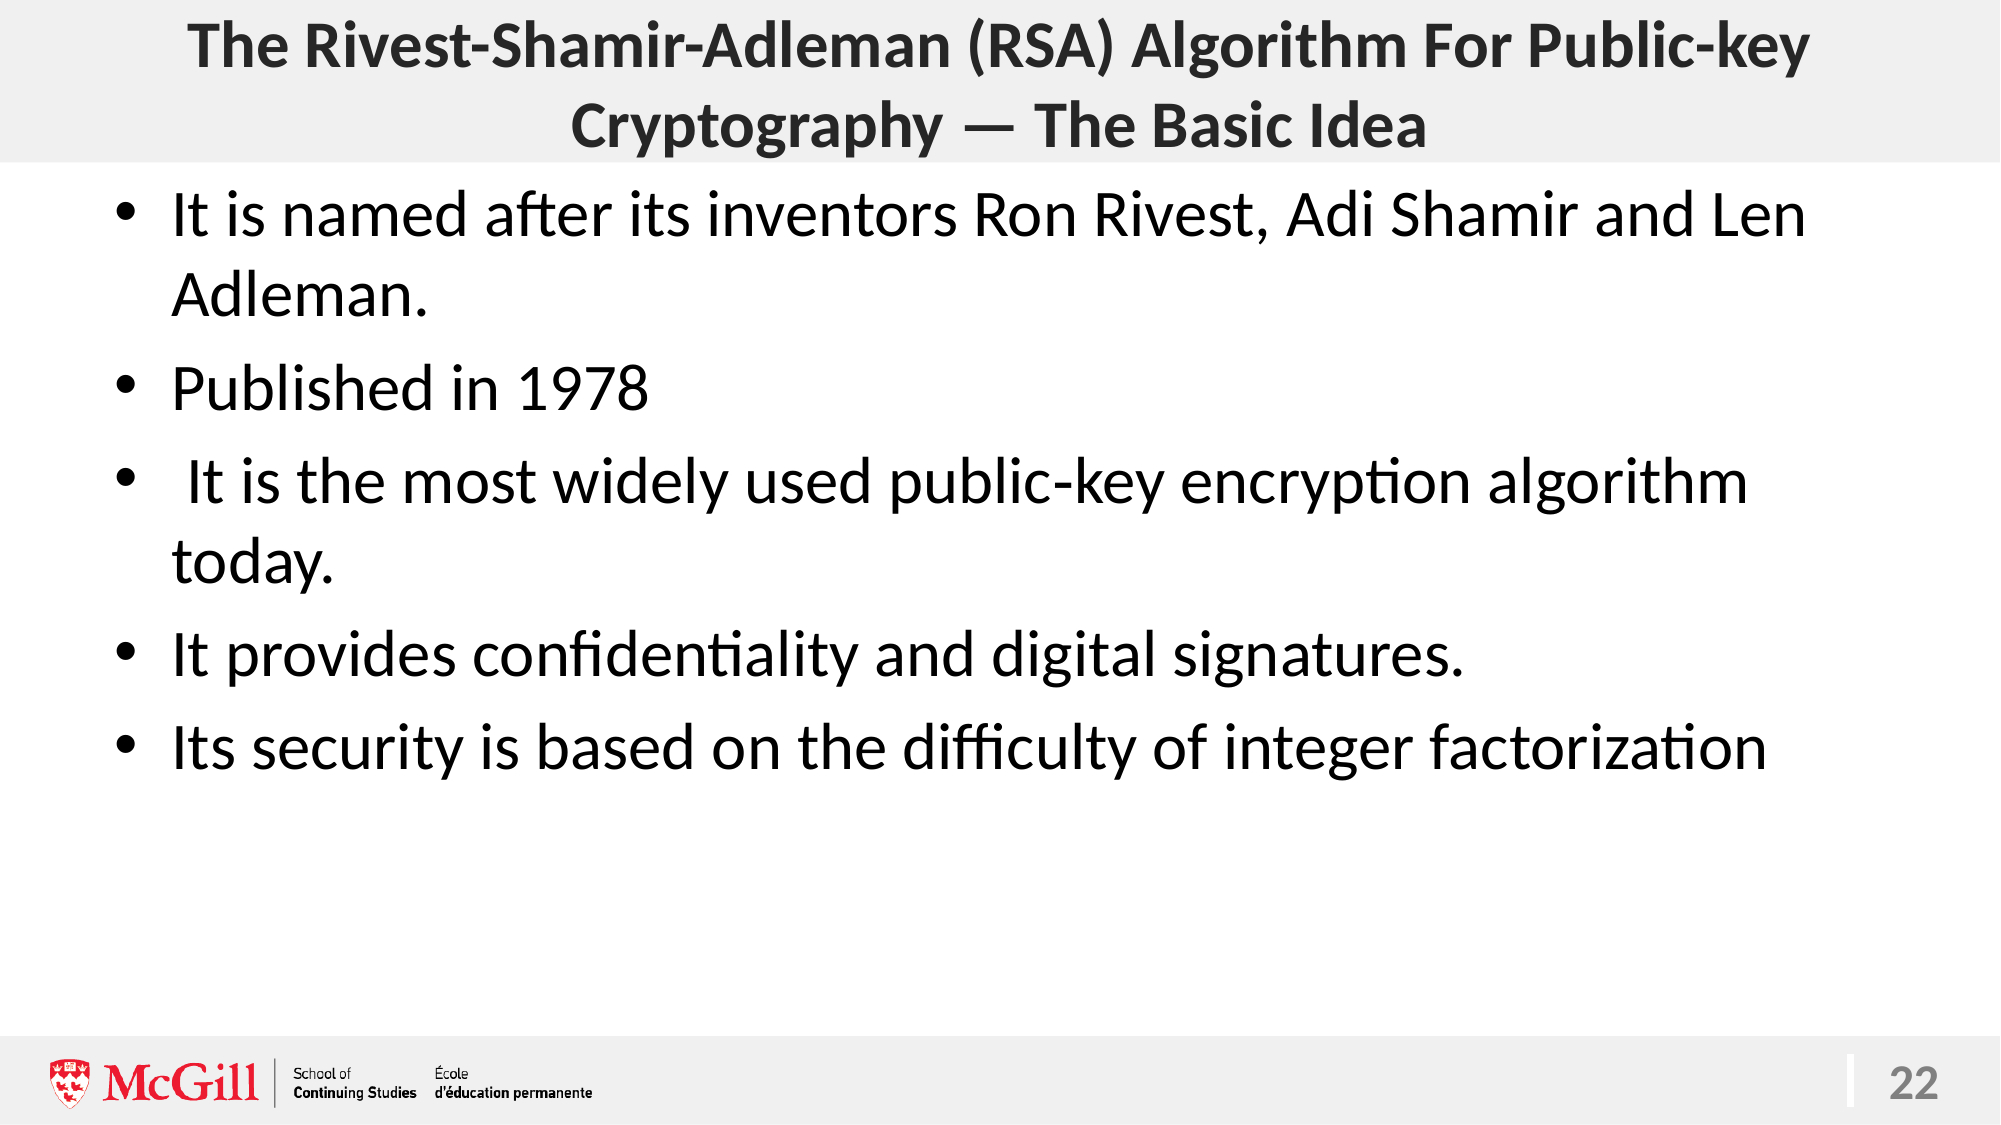

# The Rivest-Shamir-Adleman (RSA) Algorithm For Public-key Cryptography — The Basic Idea
It is named after its inventors Ron Rivest, Adi Shamir and Len Adleman.
Published in 1978
 It is the most widely used public‐key encryption algorithm today.
It provides confidentiality and digital signatures.
Its security is based on the difficulty of integer factorization